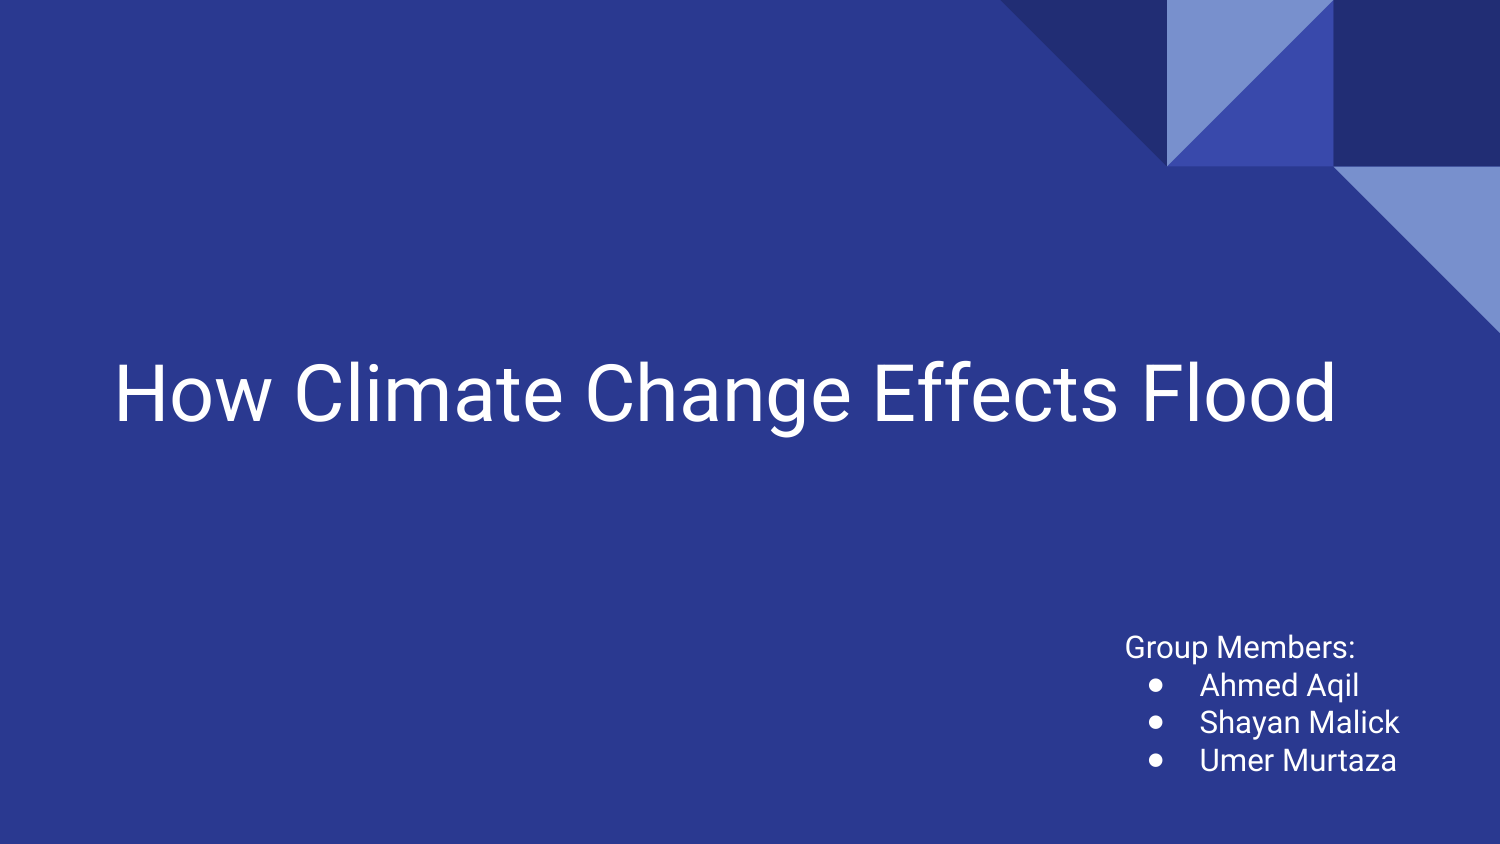

# How Climate Change Effects Flood
Group Members:
Ahmed Aqil
Shayan Malick
Umer Murtaza